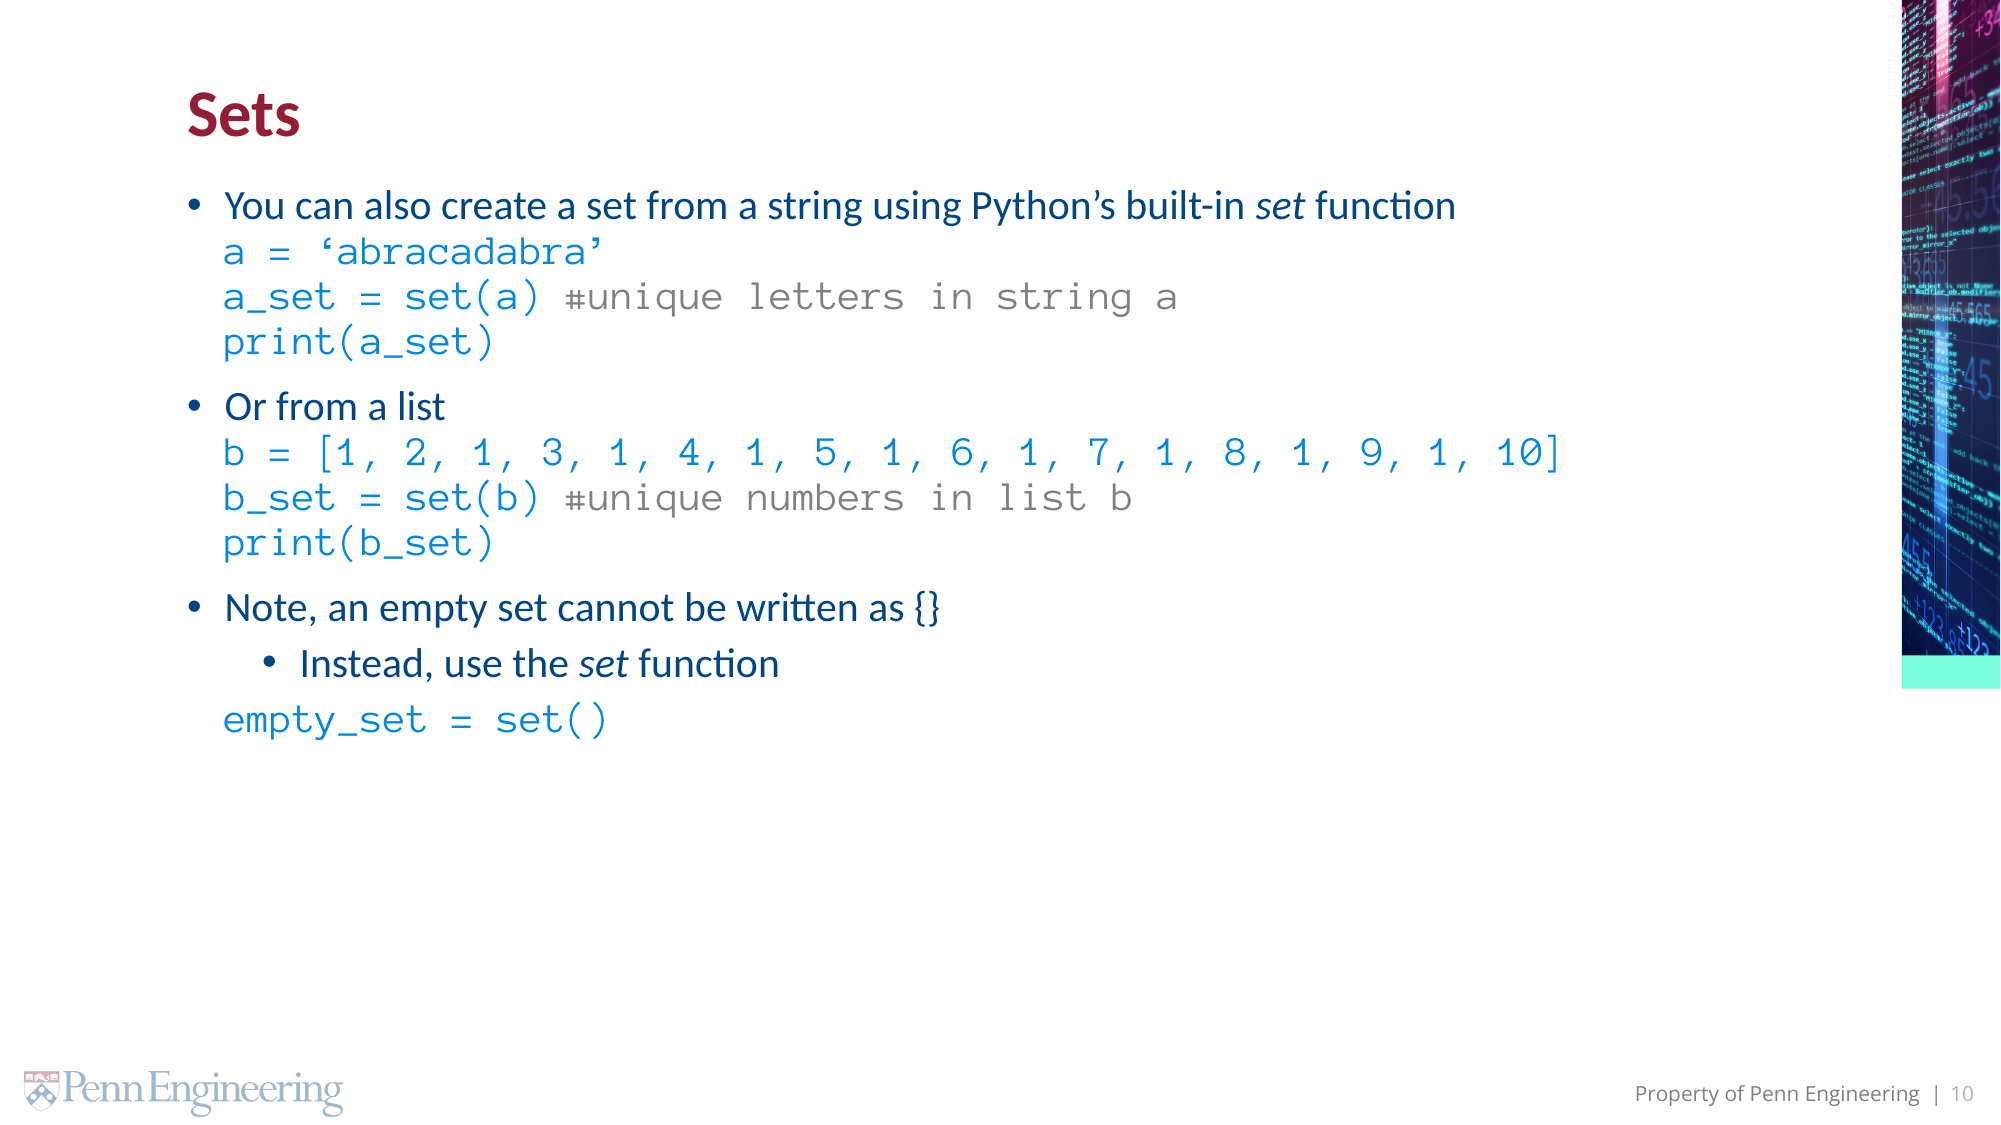

# Sets
You can also create a set from a string using Python’s built-in set function
a = ‘abracadabra’
a_set = set(a) #unique letters in string a
print(a_set)
Or from a list
b = [1, 2, 1, 3, 1, 4, 1, 5, 1, 6, 1, 7, 1, 8, 1, 9, 1, 10]
b_set = set(b) #unique numbers in list b
print(b_set)
Note, an empty set cannot be written as {}
Instead, use the set function
empty_set = set()

10